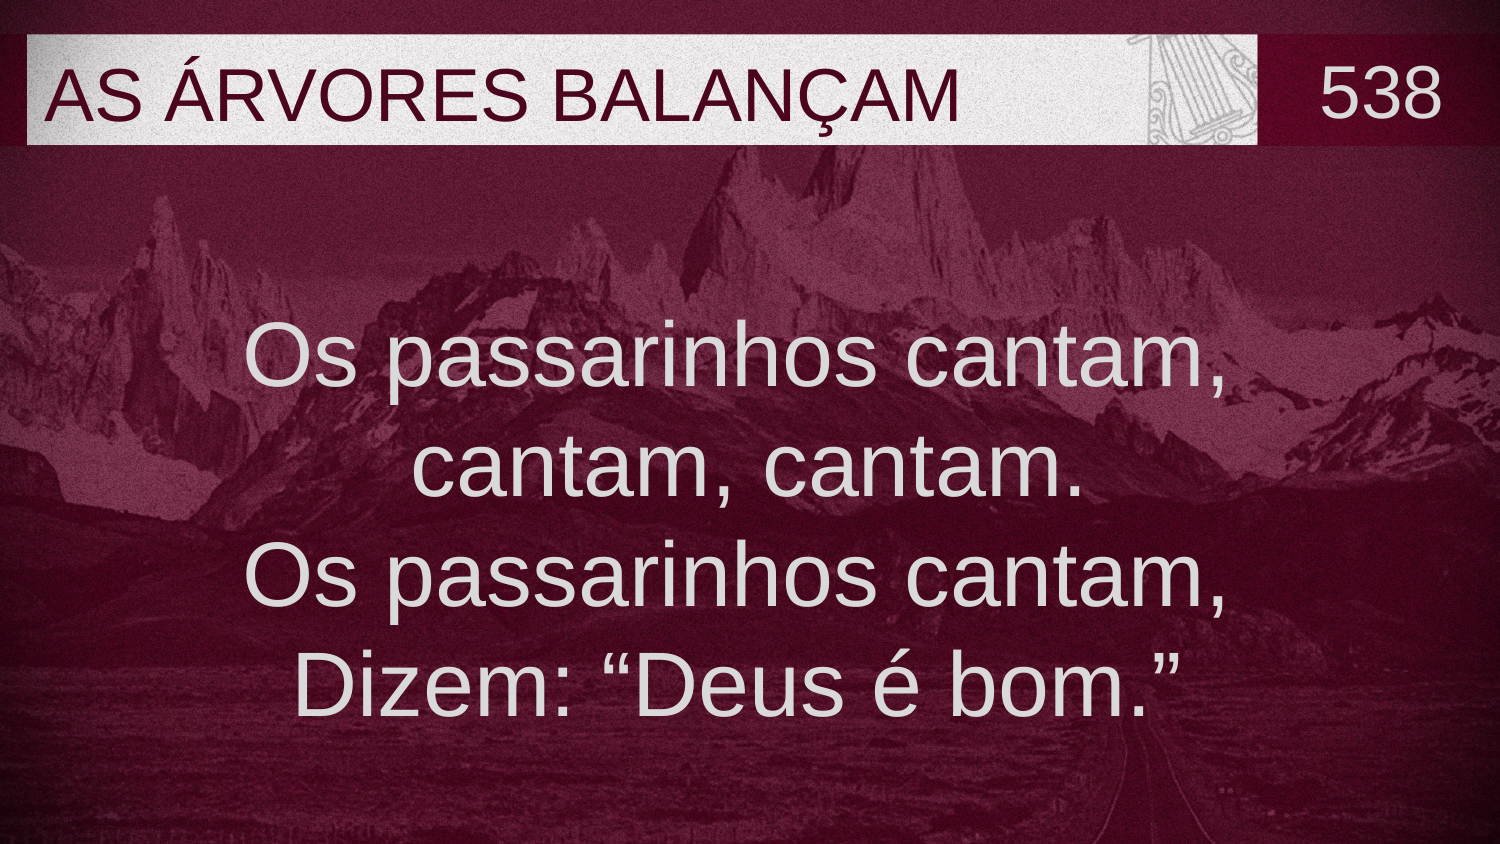

# AS ÁRVORES BALANÇAM
538
Os passarinhos cantam,
cantam, cantam.
Os passarinhos cantam,
Dizem: “Deus é bom.”